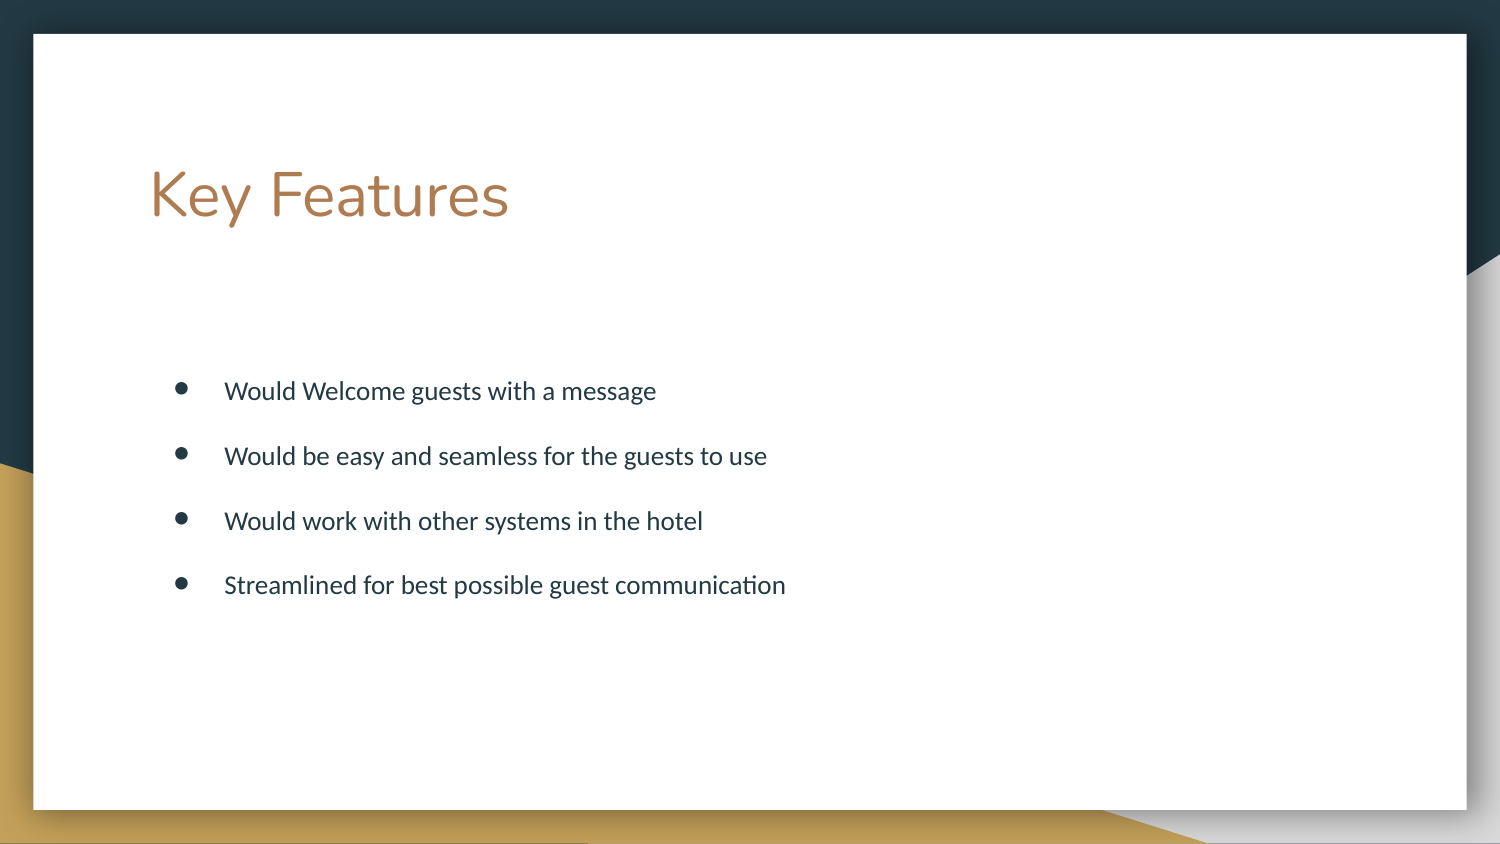

# Key Features
Would Welcome guests with a message
Would be easy and seamless for the guests to use
Would work with other systems in the hotel
Streamlined for best possible guest communication